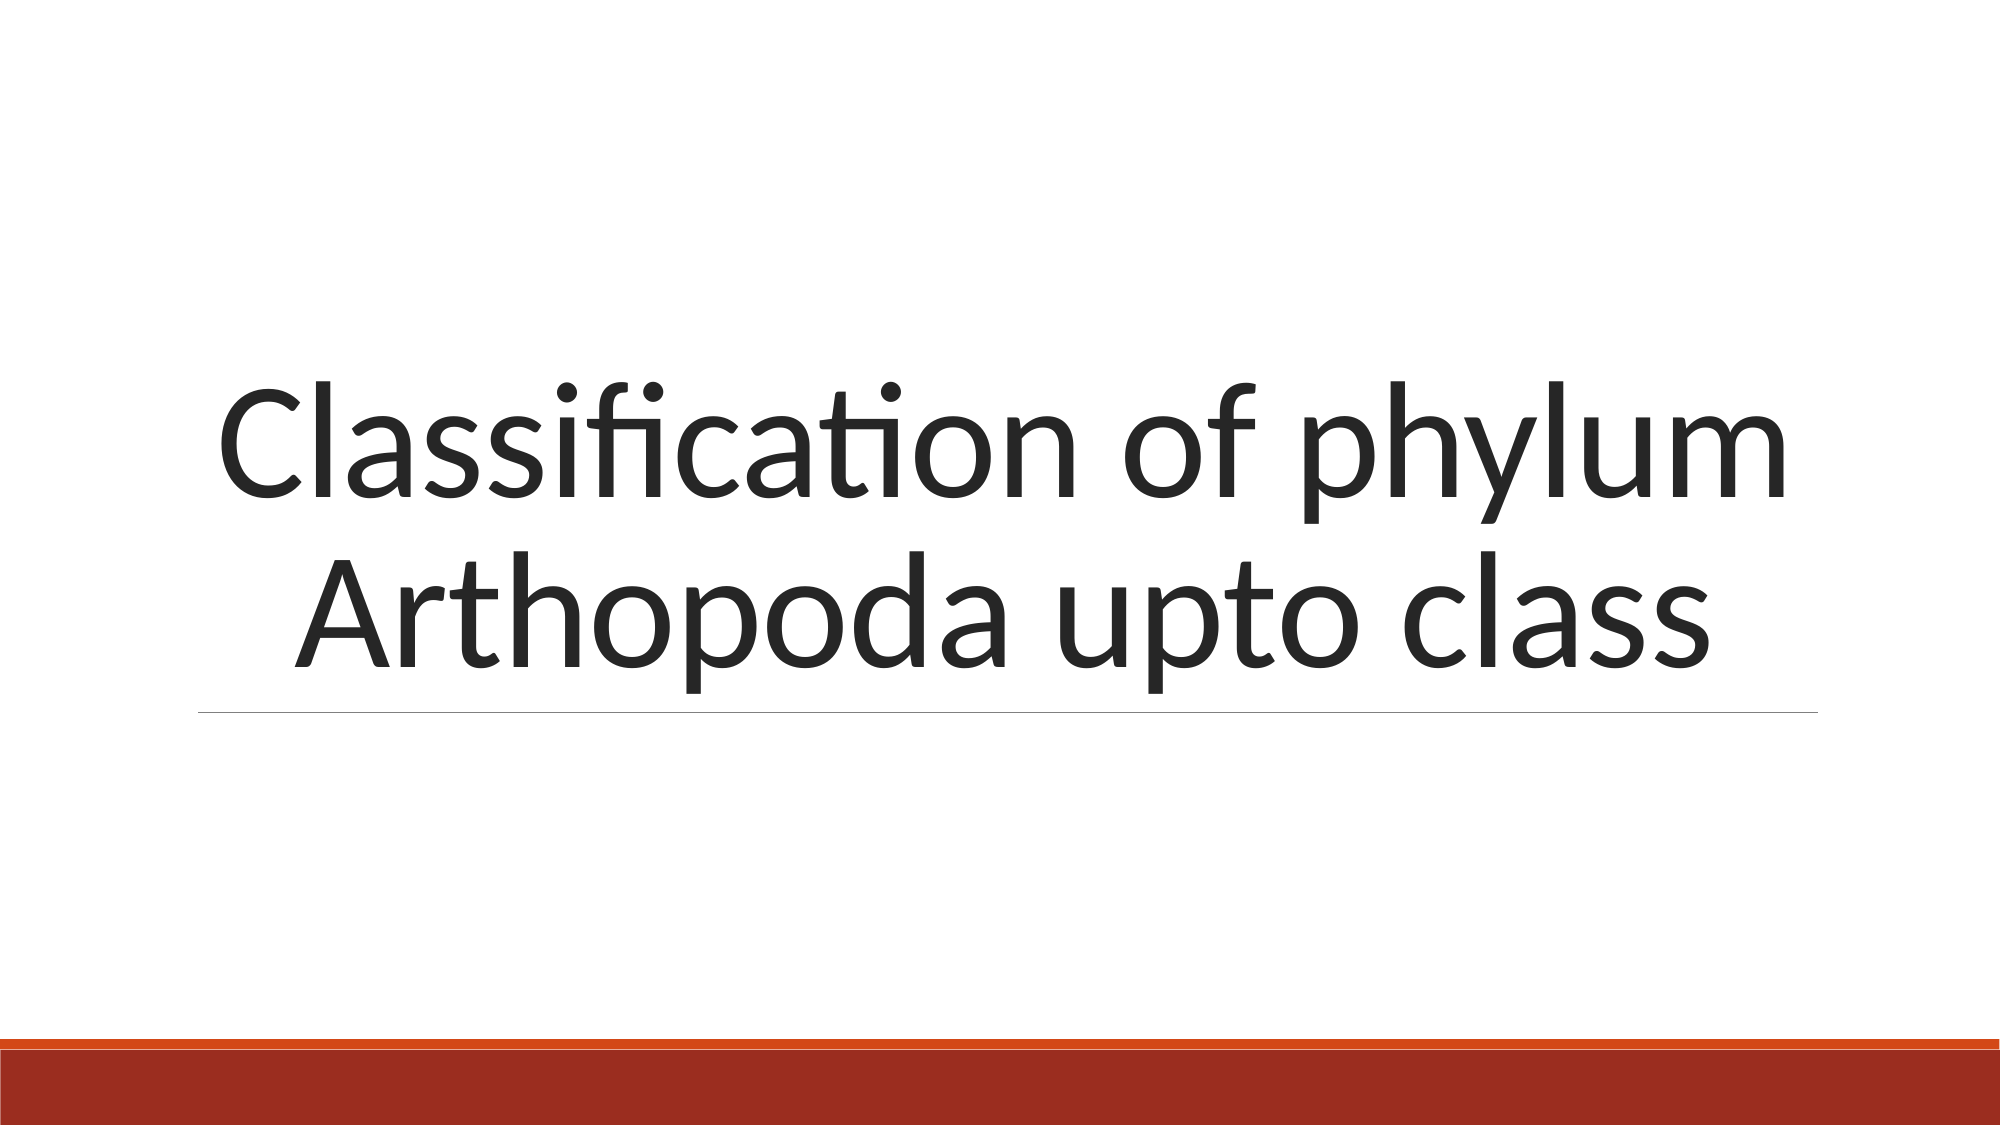

# Classification of phylum Arthopoda upto class